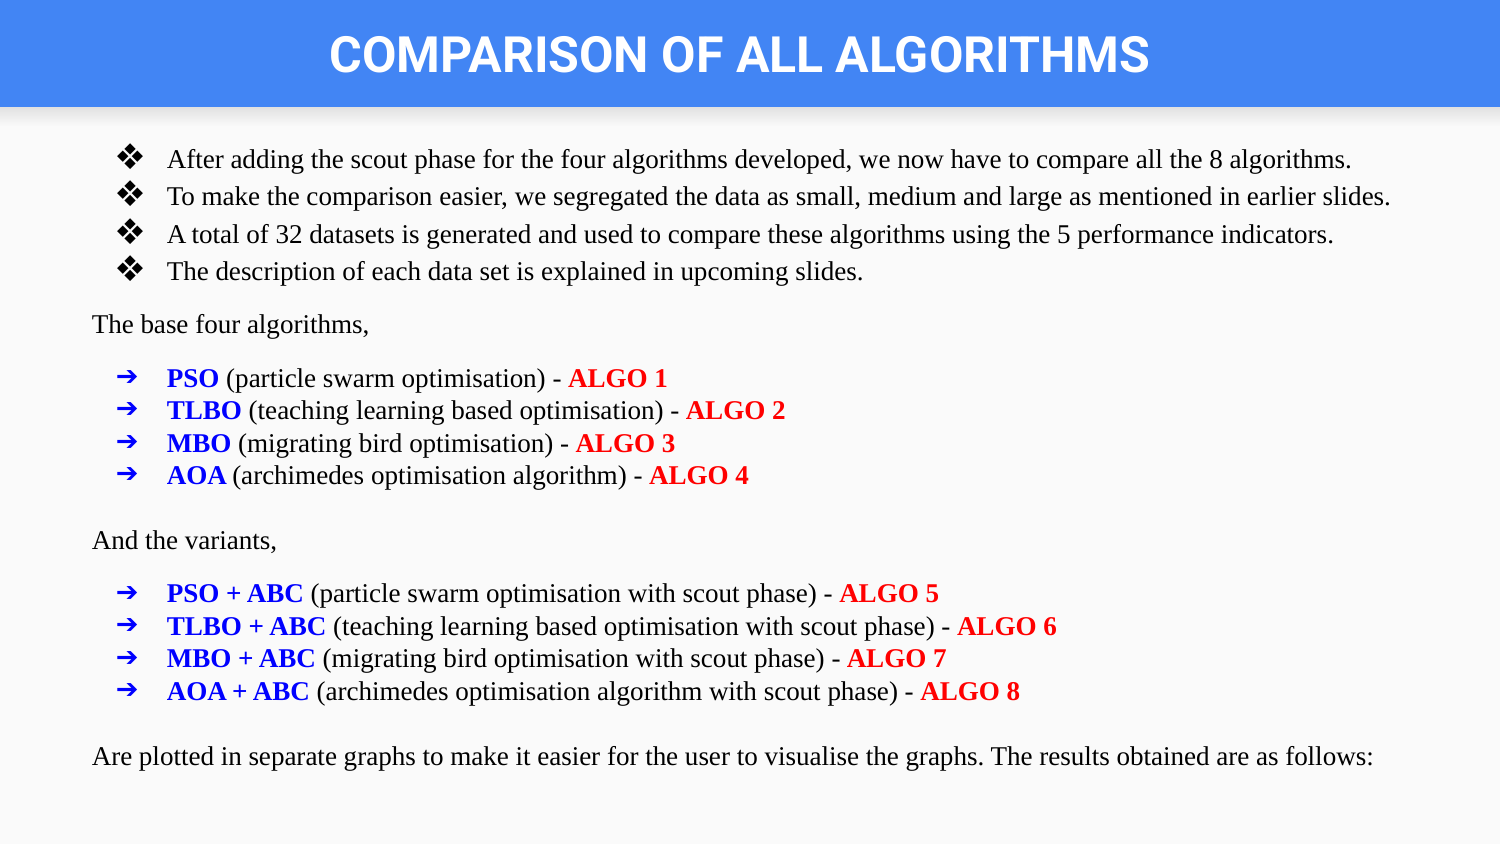

# COMPARISON OF ALL ALGORITHMS
After adding the scout phase for the four algorithms developed, we now have to compare all the 8 algorithms.
To make the comparison easier, we segregated the data as small, medium and large as mentioned in earlier slides.
A total of 32 datasets is generated and used to compare these algorithms using the 5 performance indicators.
The description of each data set is explained in upcoming slides.
The base four algorithms,
PSO (particle swarm optimisation) - ALGO 1
TLBO (teaching learning based optimisation) - ALGO 2
MBO (migrating bird optimisation) - ALGO 3
AOA (archimedes optimisation algorithm) - ALGO 4

And the variants,
PSO + ABC (particle swarm optimisation with scout phase) - ALGO 5
TLBO + ABC (teaching learning based optimisation with scout phase) - ALGO 6
MBO + ABC (migrating bird optimisation with scout phase) - ALGO 7
AOA + ABC (archimedes optimisation algorithm with scout phase) - ALGO 8

Are plotted in separate graphs to make it easier for the user to visualise the graphs. The results obtained are as follows: